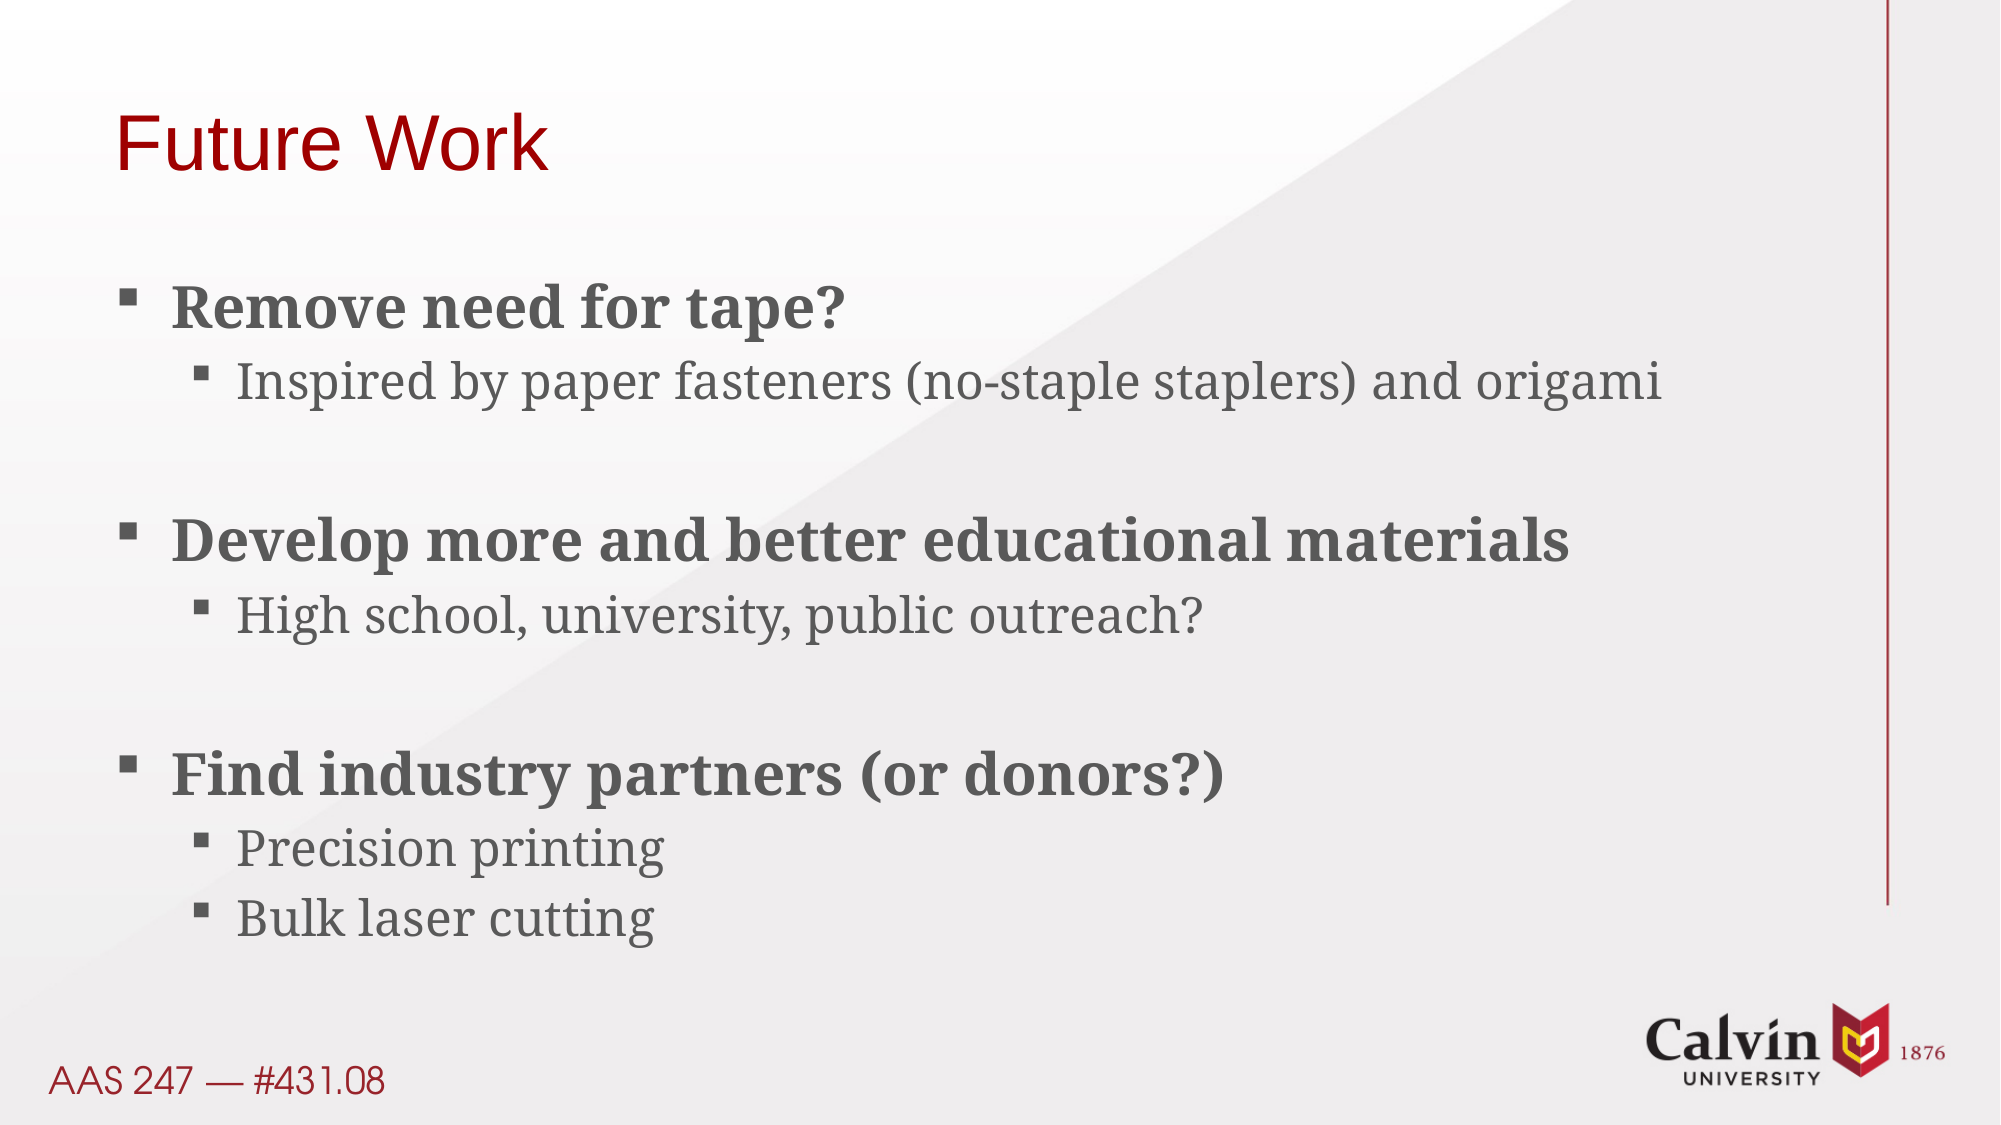

# Future Work
Remove need for tape?
Inspired by paper fasteners (no-staple staplers) and origami

Develop more and better educational materials
High school, university, public outreach?

Find industry partners (or donors?)
Precision printing
Bulk laser cutting
AAS 247 — #431.08